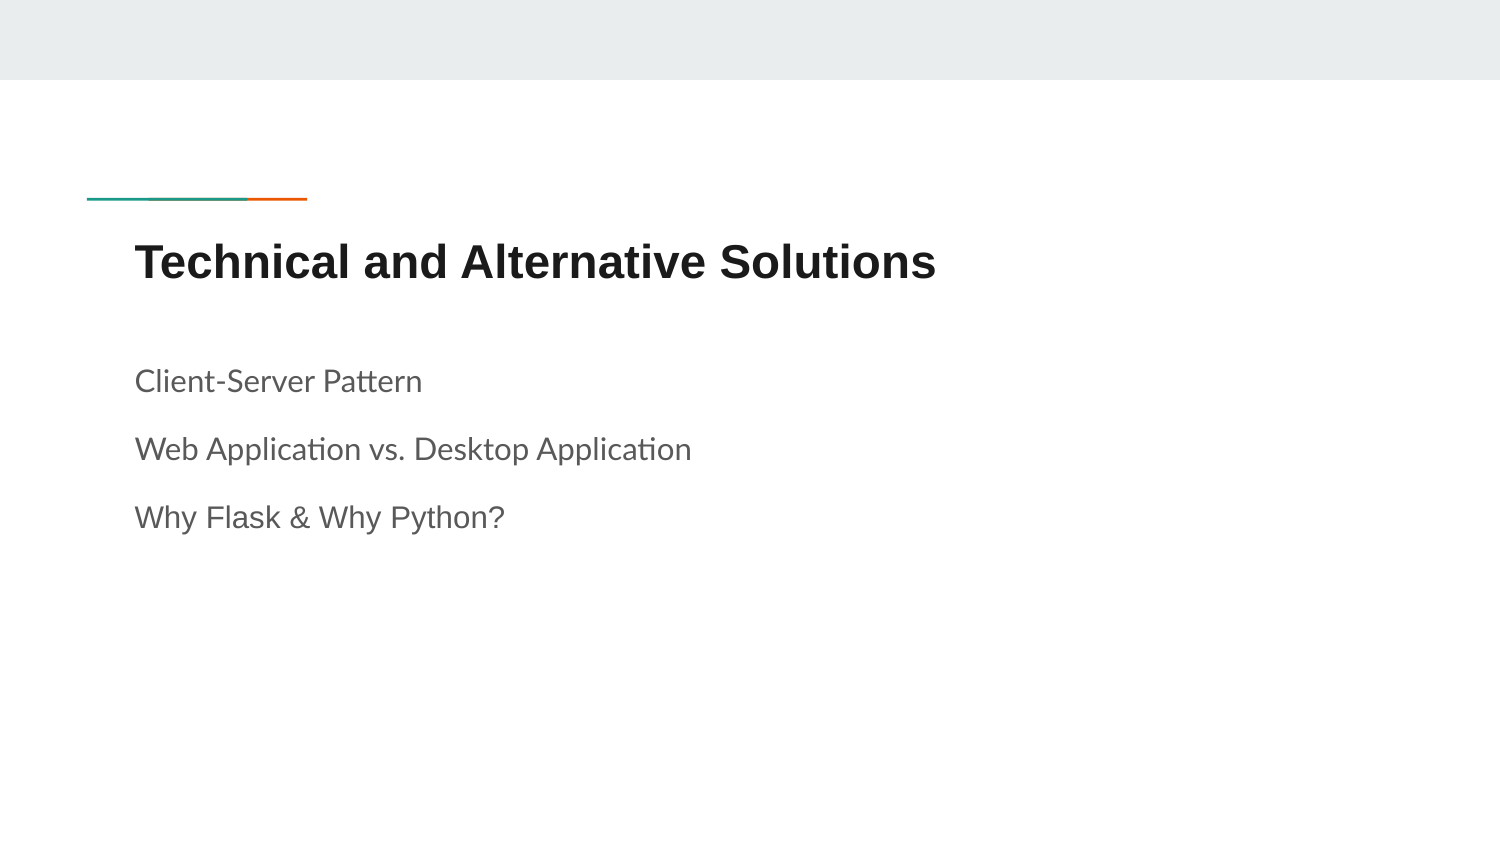

# Technical and Alternative Solutions
Client-Server Pattern
Web Application vs. Desktop Application
Why Flask & Why Python?